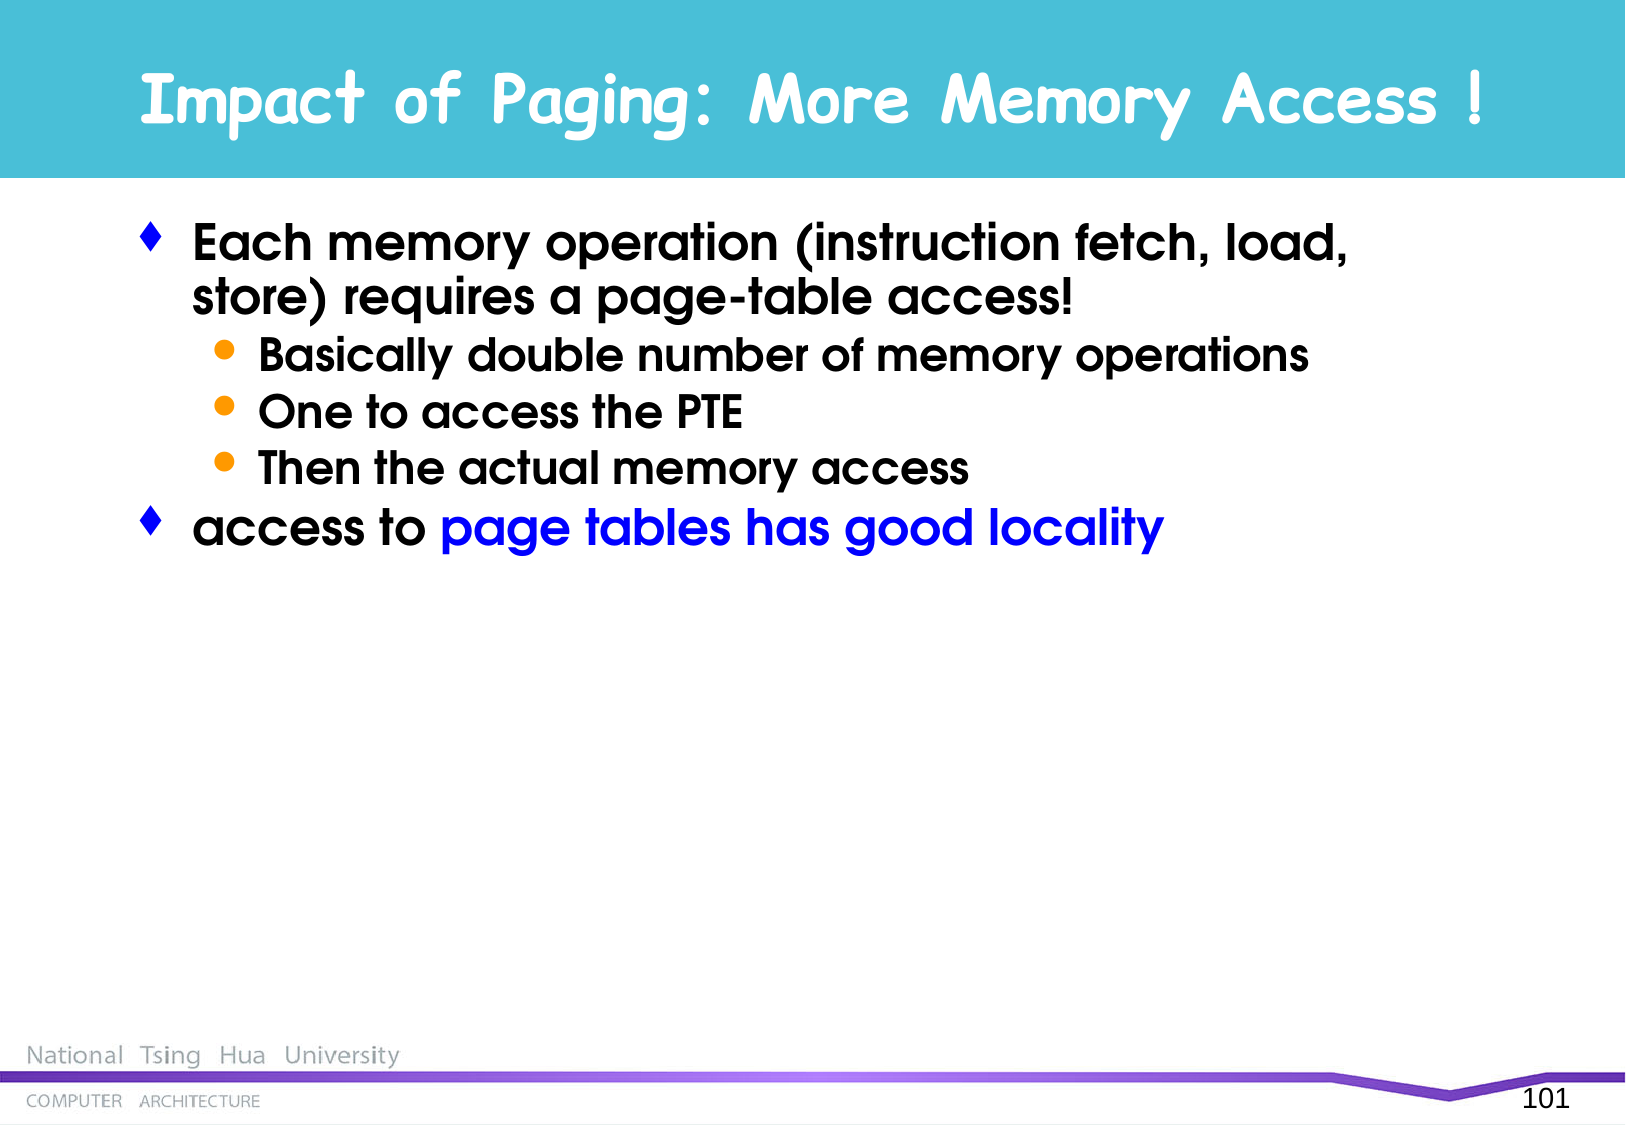

# Impact of Paging: More Memory Access !
Each memory operation (instruction fetch, load, store) requires a page-table access!
Basically double number of memory operations
One to access the PTE
Then the actual memory access
access to page tables has good locality

101